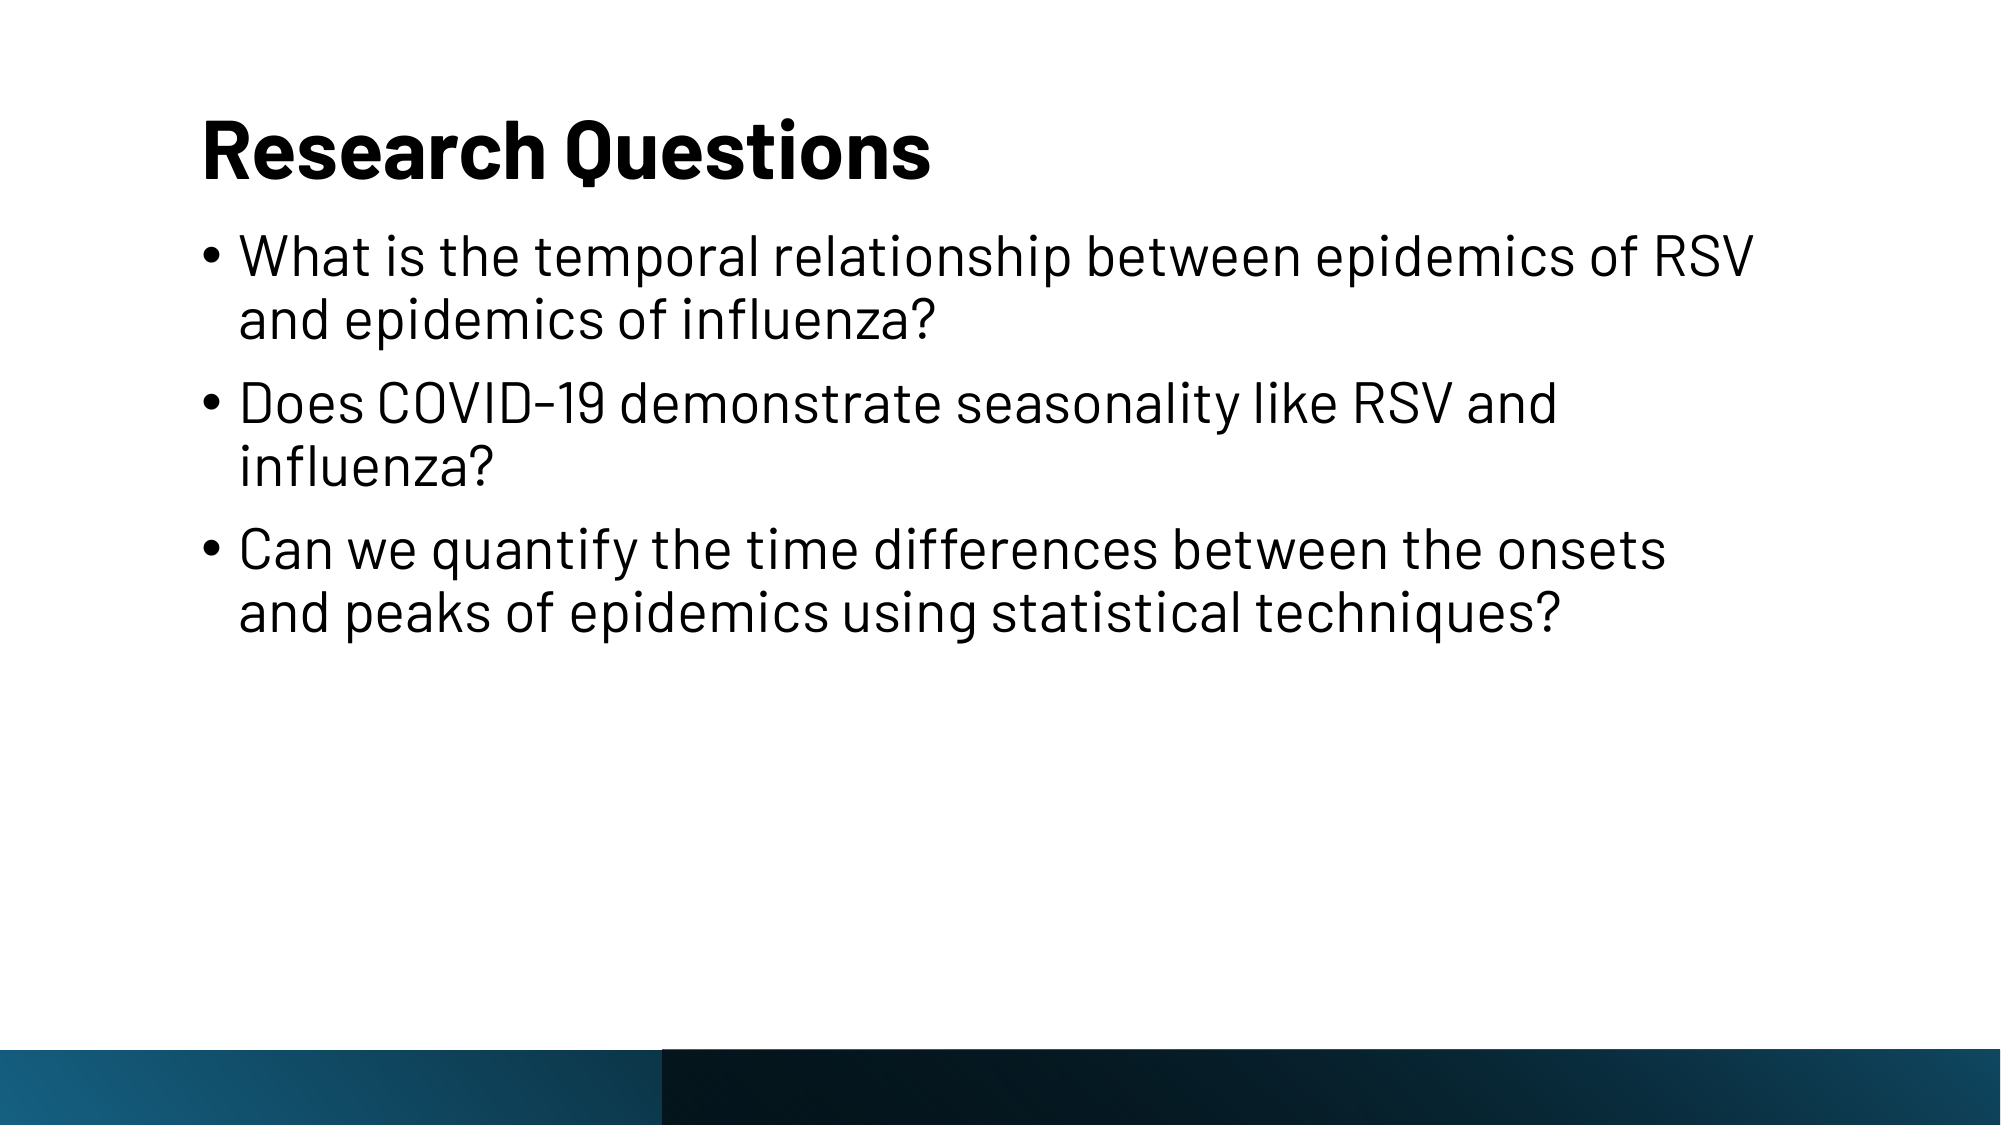

# Research Questions
What is the temporal relationship between epidemics of RSV and epidemics of influenza?
Does COVID-19 demonstrate seasonality like RSV and influenza?
Can we quantify the time differences between the onsets and peaks of epidemics using statistical techniques?